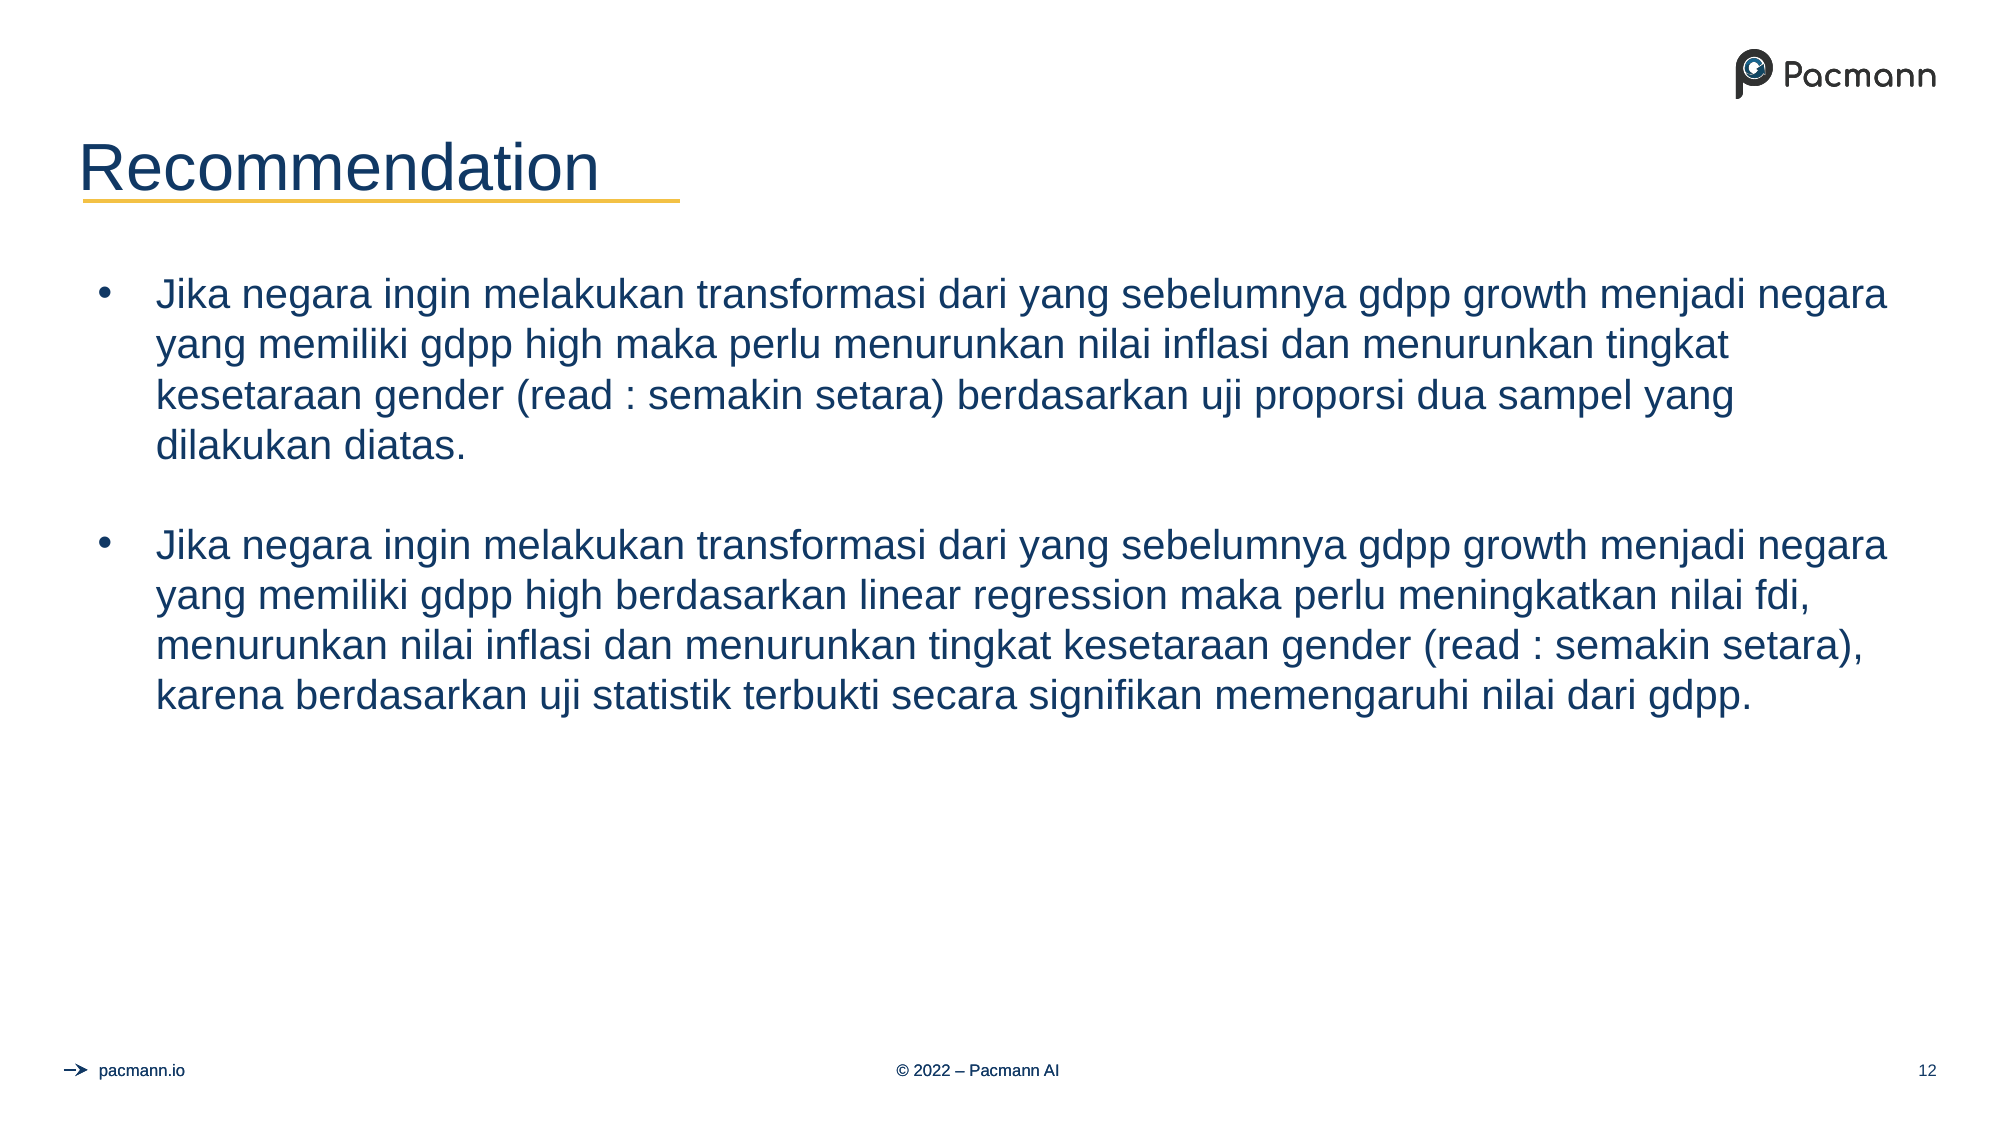

# Recommendation
Jika negara ingin melakukan transformasi dari yang sebelumnya gdpp growth menjadi negara yang memiliki gdpp high maka perlu menurunkan nilai inflasi dan menurunkan tingkat kesetaraan gender (read : semakin setara) berdasarkan uji proporsi dua sampel yang dilakukan diatas.

Jika negara ingin melakukan transformasi dari yang sebelumnya gdpp growth menjadi negara yang memiliki gdpp high berdasarkan linear regression maka perlu meningkatkan nilai fdi, menurunkan nilai inflasi dan menurunkan tingkat kesetaraan gender (read : semakin setara), karena berdasarkan uji statistik terbukti secara signifikan memengaruhi nilai dari gdpp.